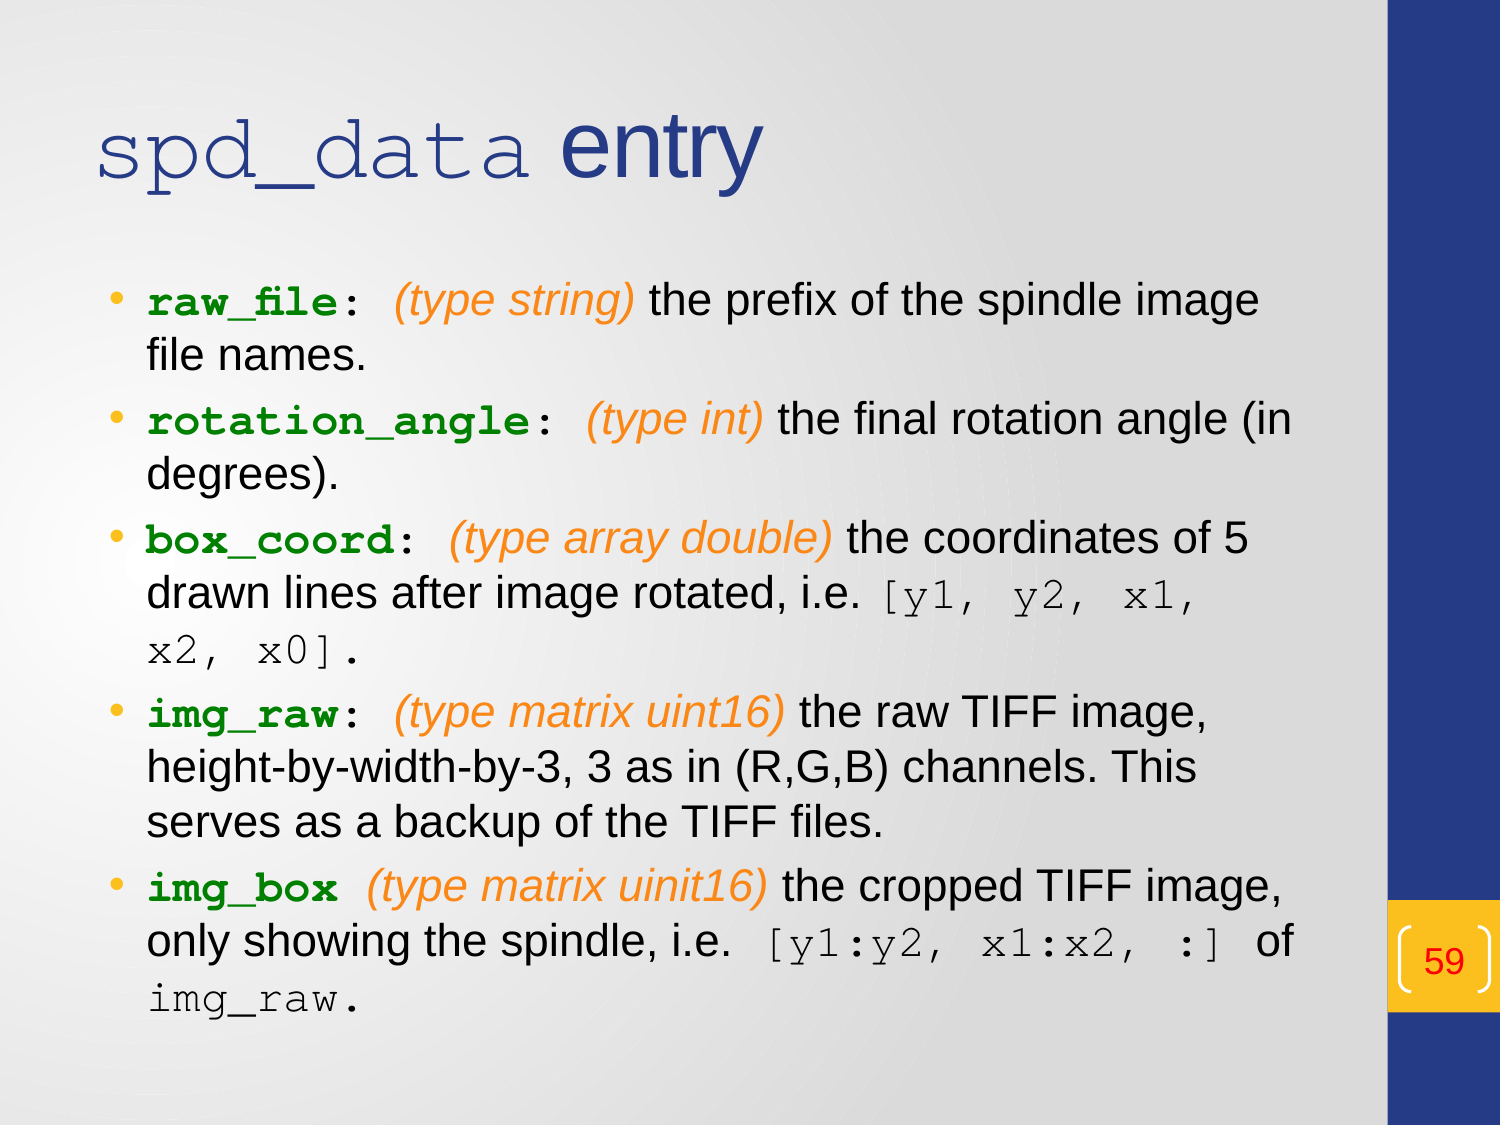

# spd_data entry
raw_file: (type string) the prefix of the spindle image file names.
rotation_angle: (type int) the final rotation angle (in degrees).
box_coord: (type array double) the coordinates of 5 drawn lines after image rotated, i.e. [y1, y2, x1, x2, x0].
img_raw: (type matrix uint16) the raw TIFF image, height-by-width-by-3, 3 as in (R,G,B) channels. This serves as a backup of the TIFF files.
img_box (type matrix uinit16) the cropped TIFF image, only showing the spindle, i.e. [y1:y2, x1:x2, :] of img_raw.

59